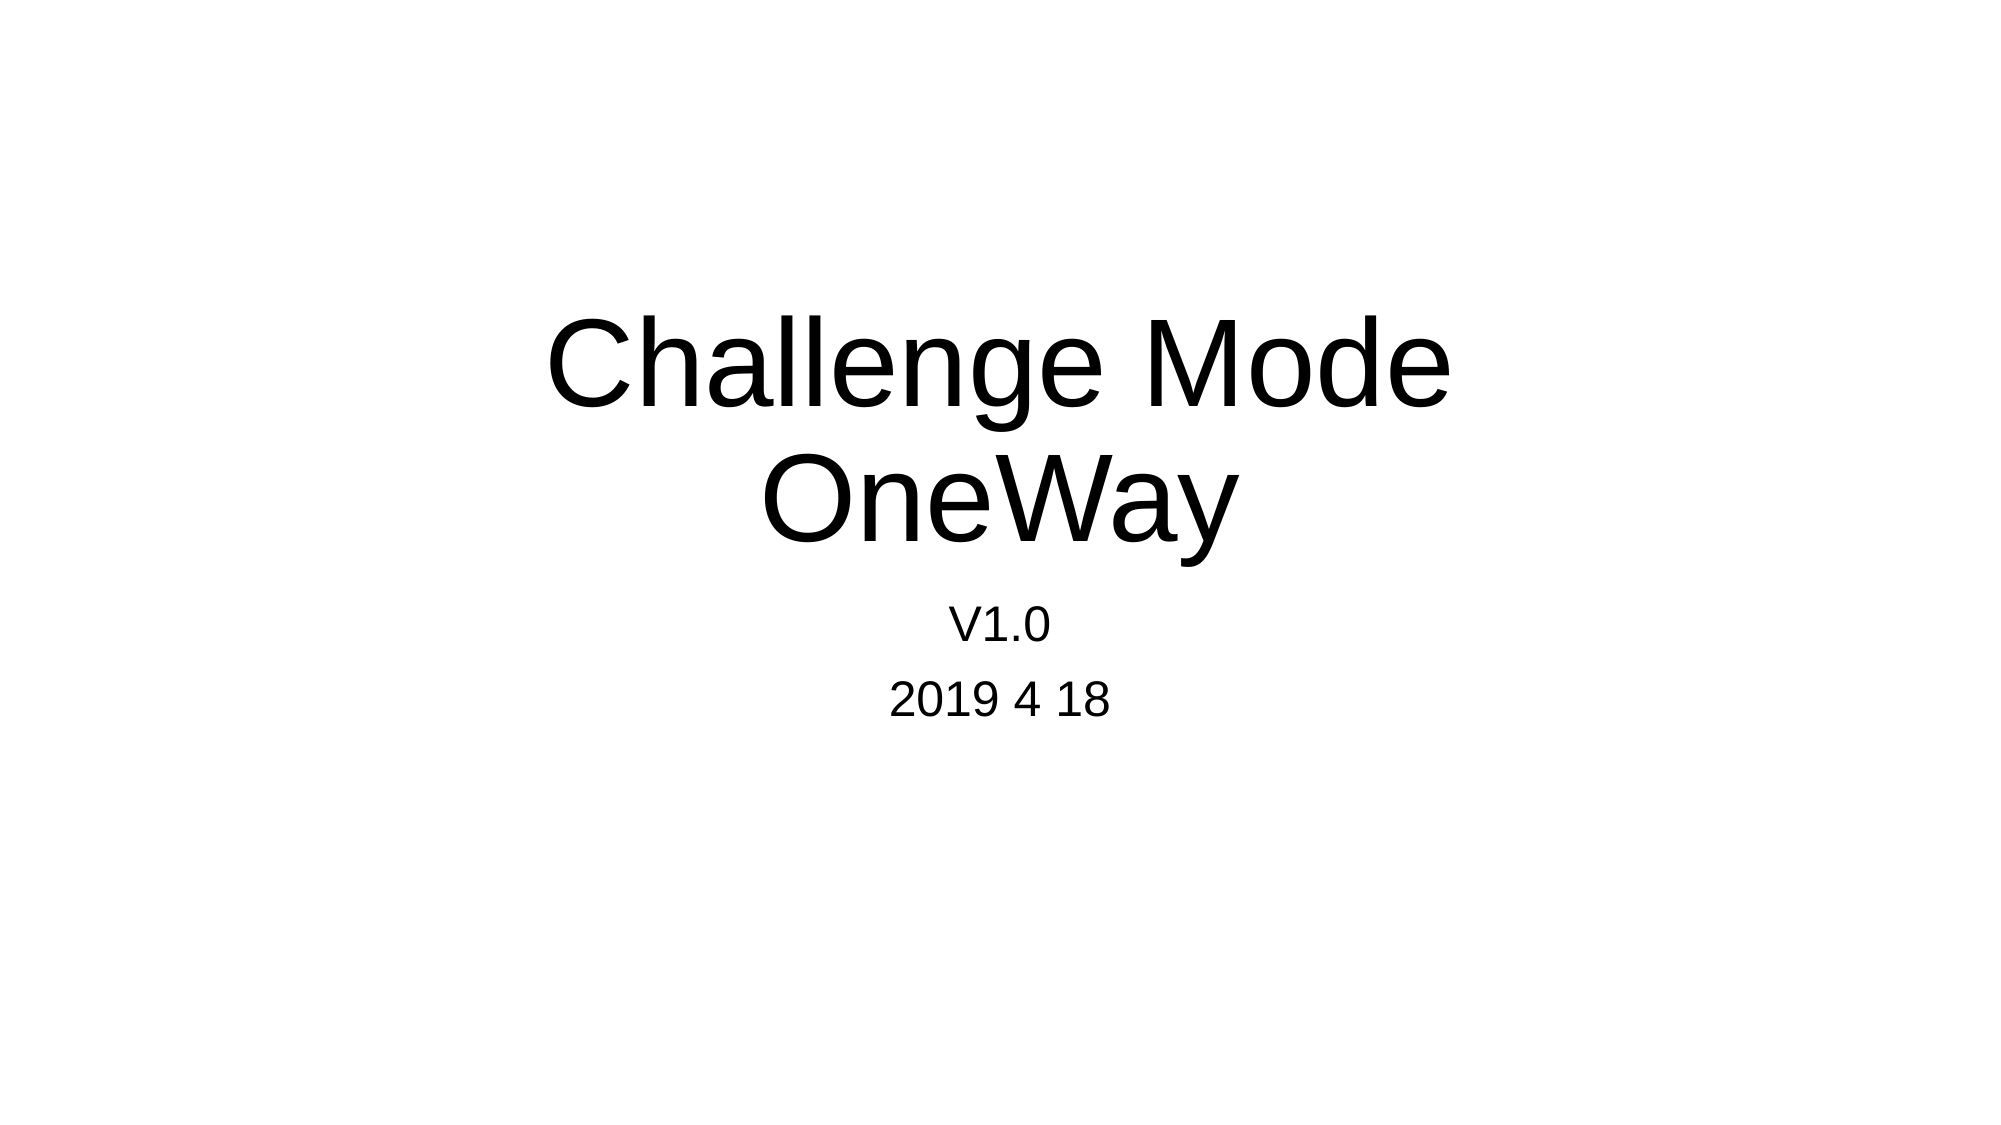

# Challenge Mode OneWay
V1.0
2019 4 18